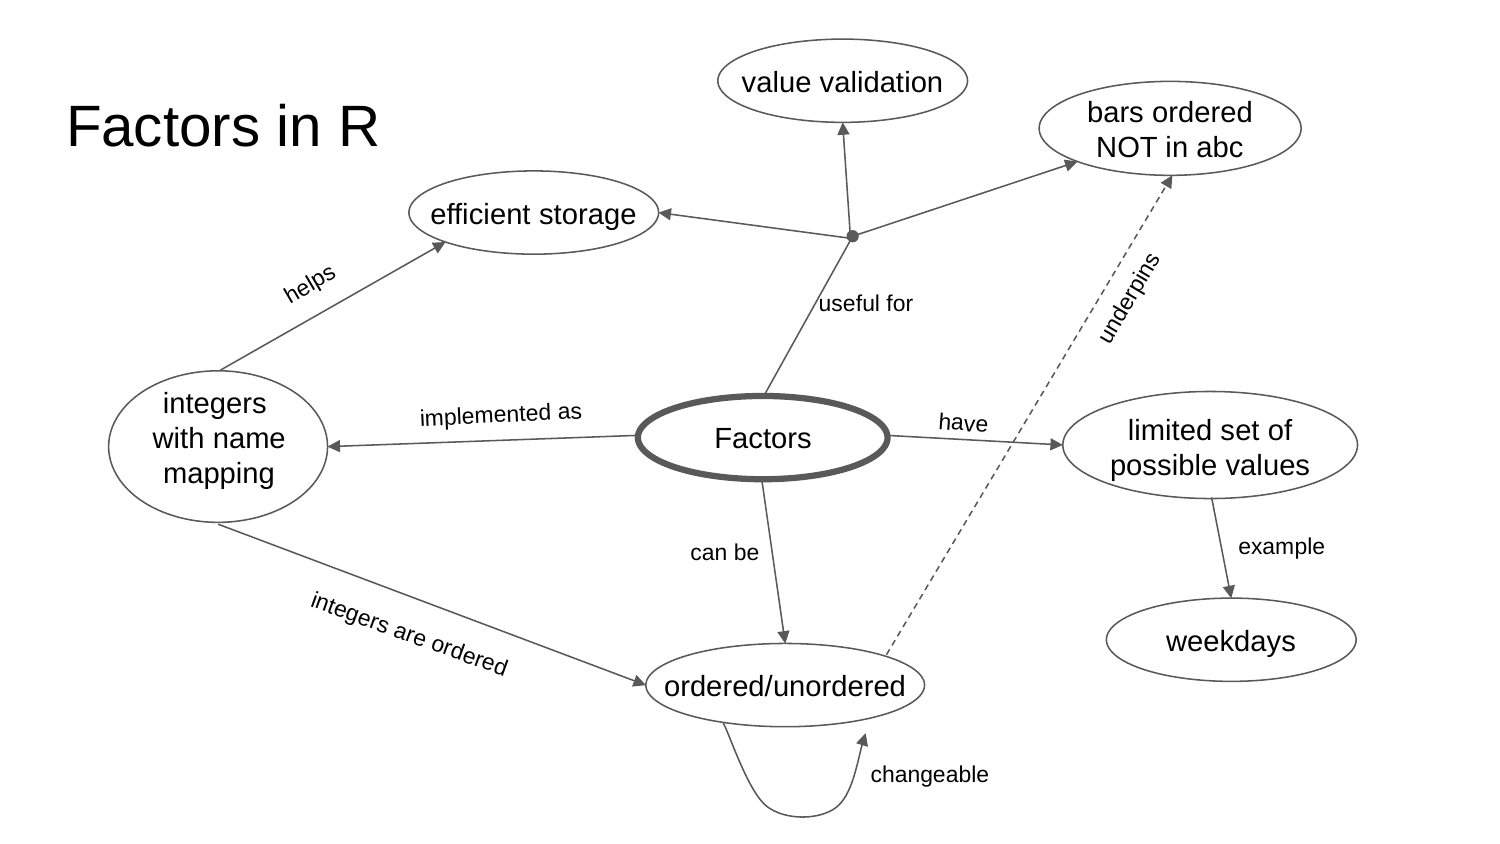

value validation
# Factors in R

bars ordered NOT in abc

efficient storage
helps
underpins
useful for
implemented as
have
can be
example
integers are ordered
changeable
limited set of possible values
integers
with name mapping

Factors

weekdays

ordered/unordered